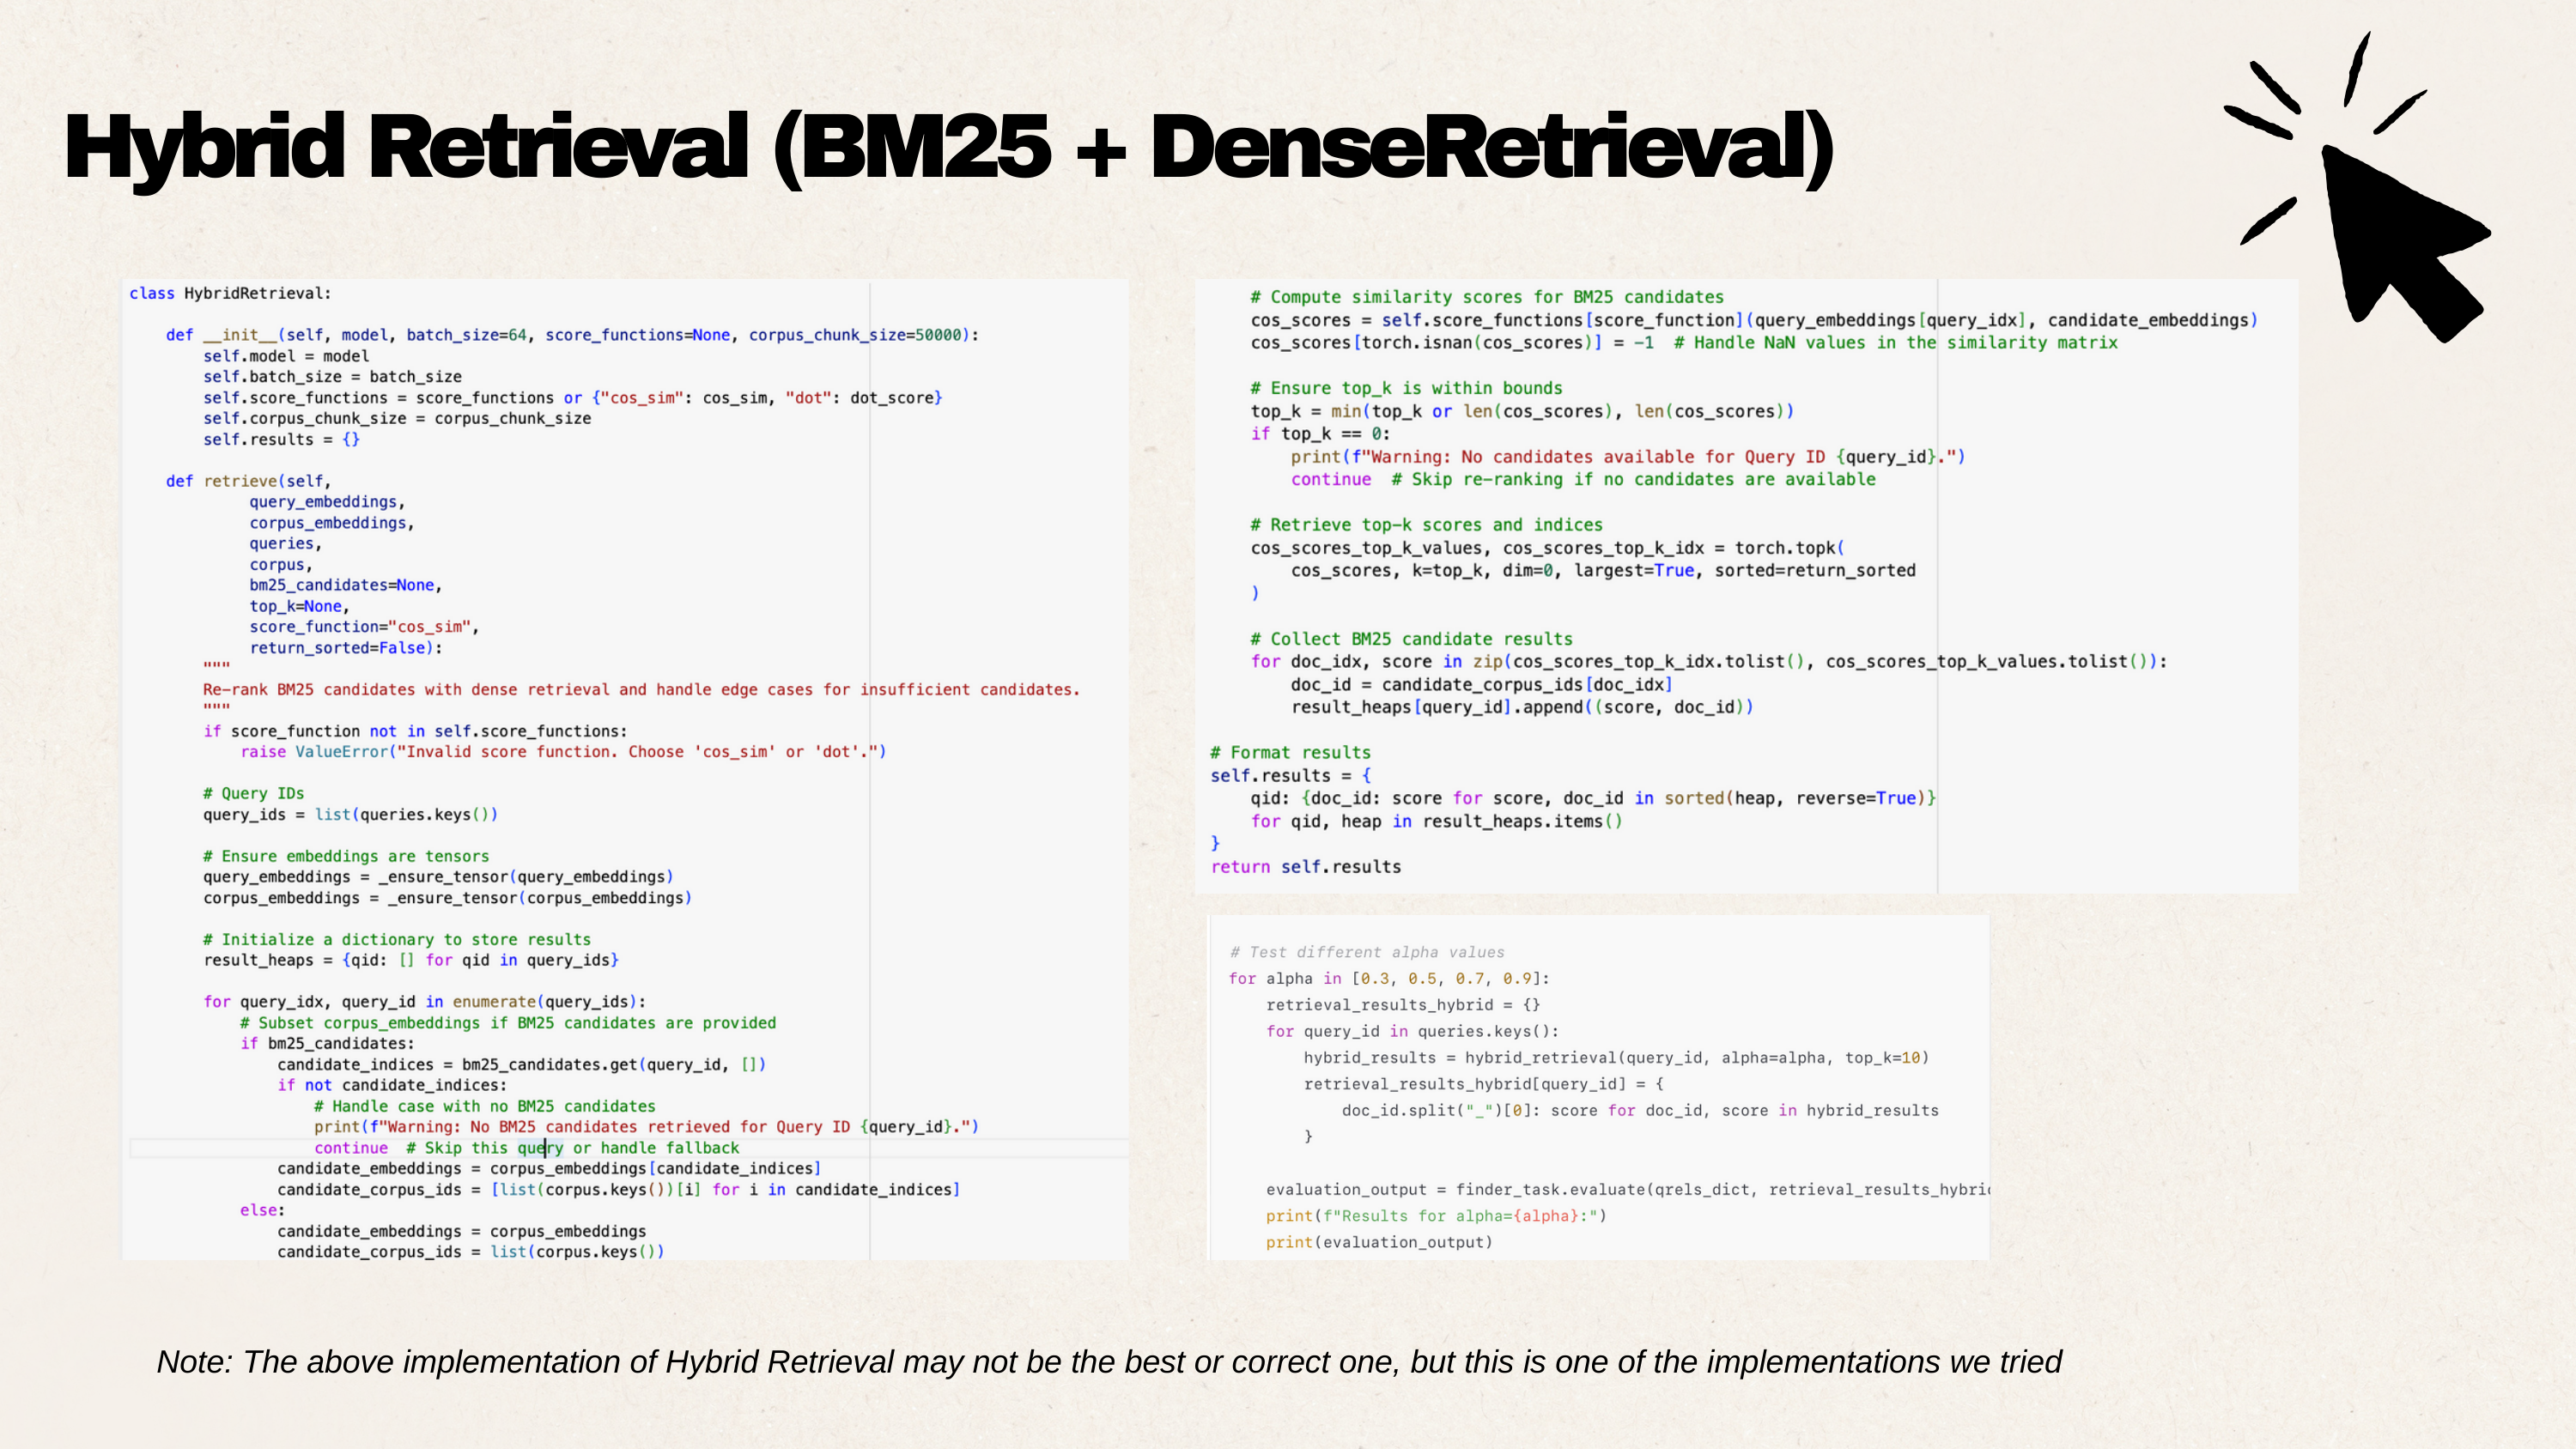

Hybrid Retrieval (BM25 + DenseRetrieval)

Note: The above implementation of Hybrid Retrieval may not be the best or correct one, but this is one of the implementations we tried